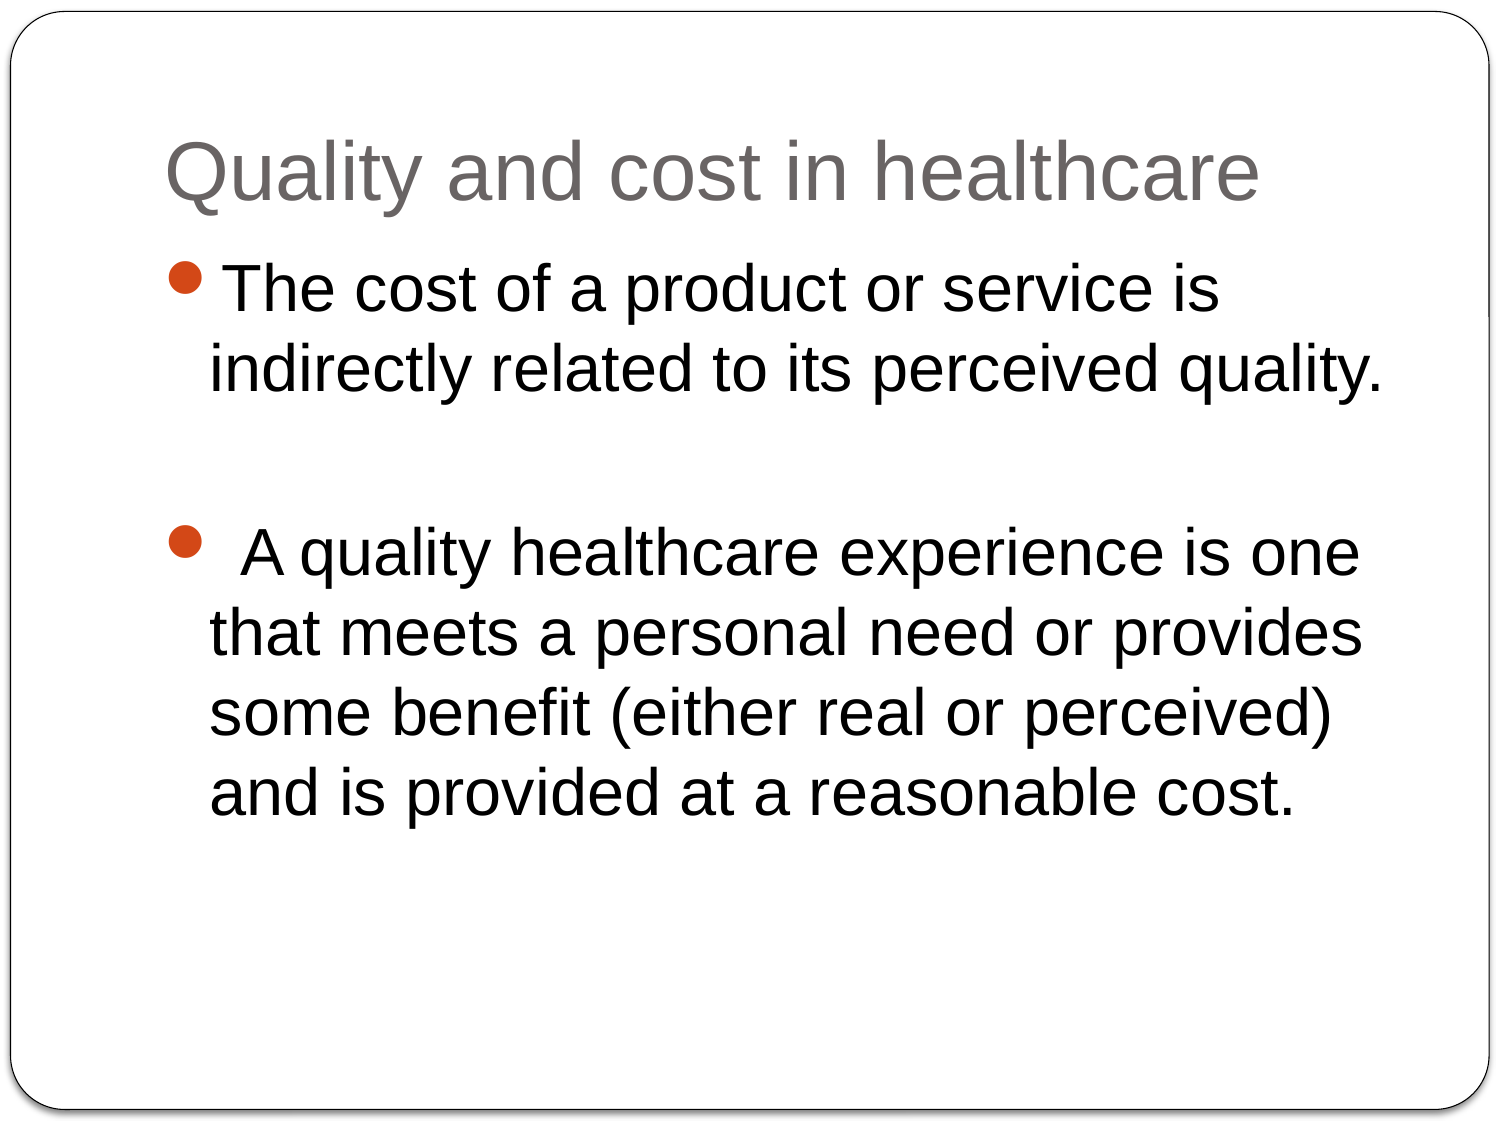

# Quality and cost in healthcare
The cost of a product or service is indirectly related to its perceived quality.

 A quality healthcare experience is one that meets a personal need or provides some benefit (either real or perceived) and is provided at a reasonable cost.